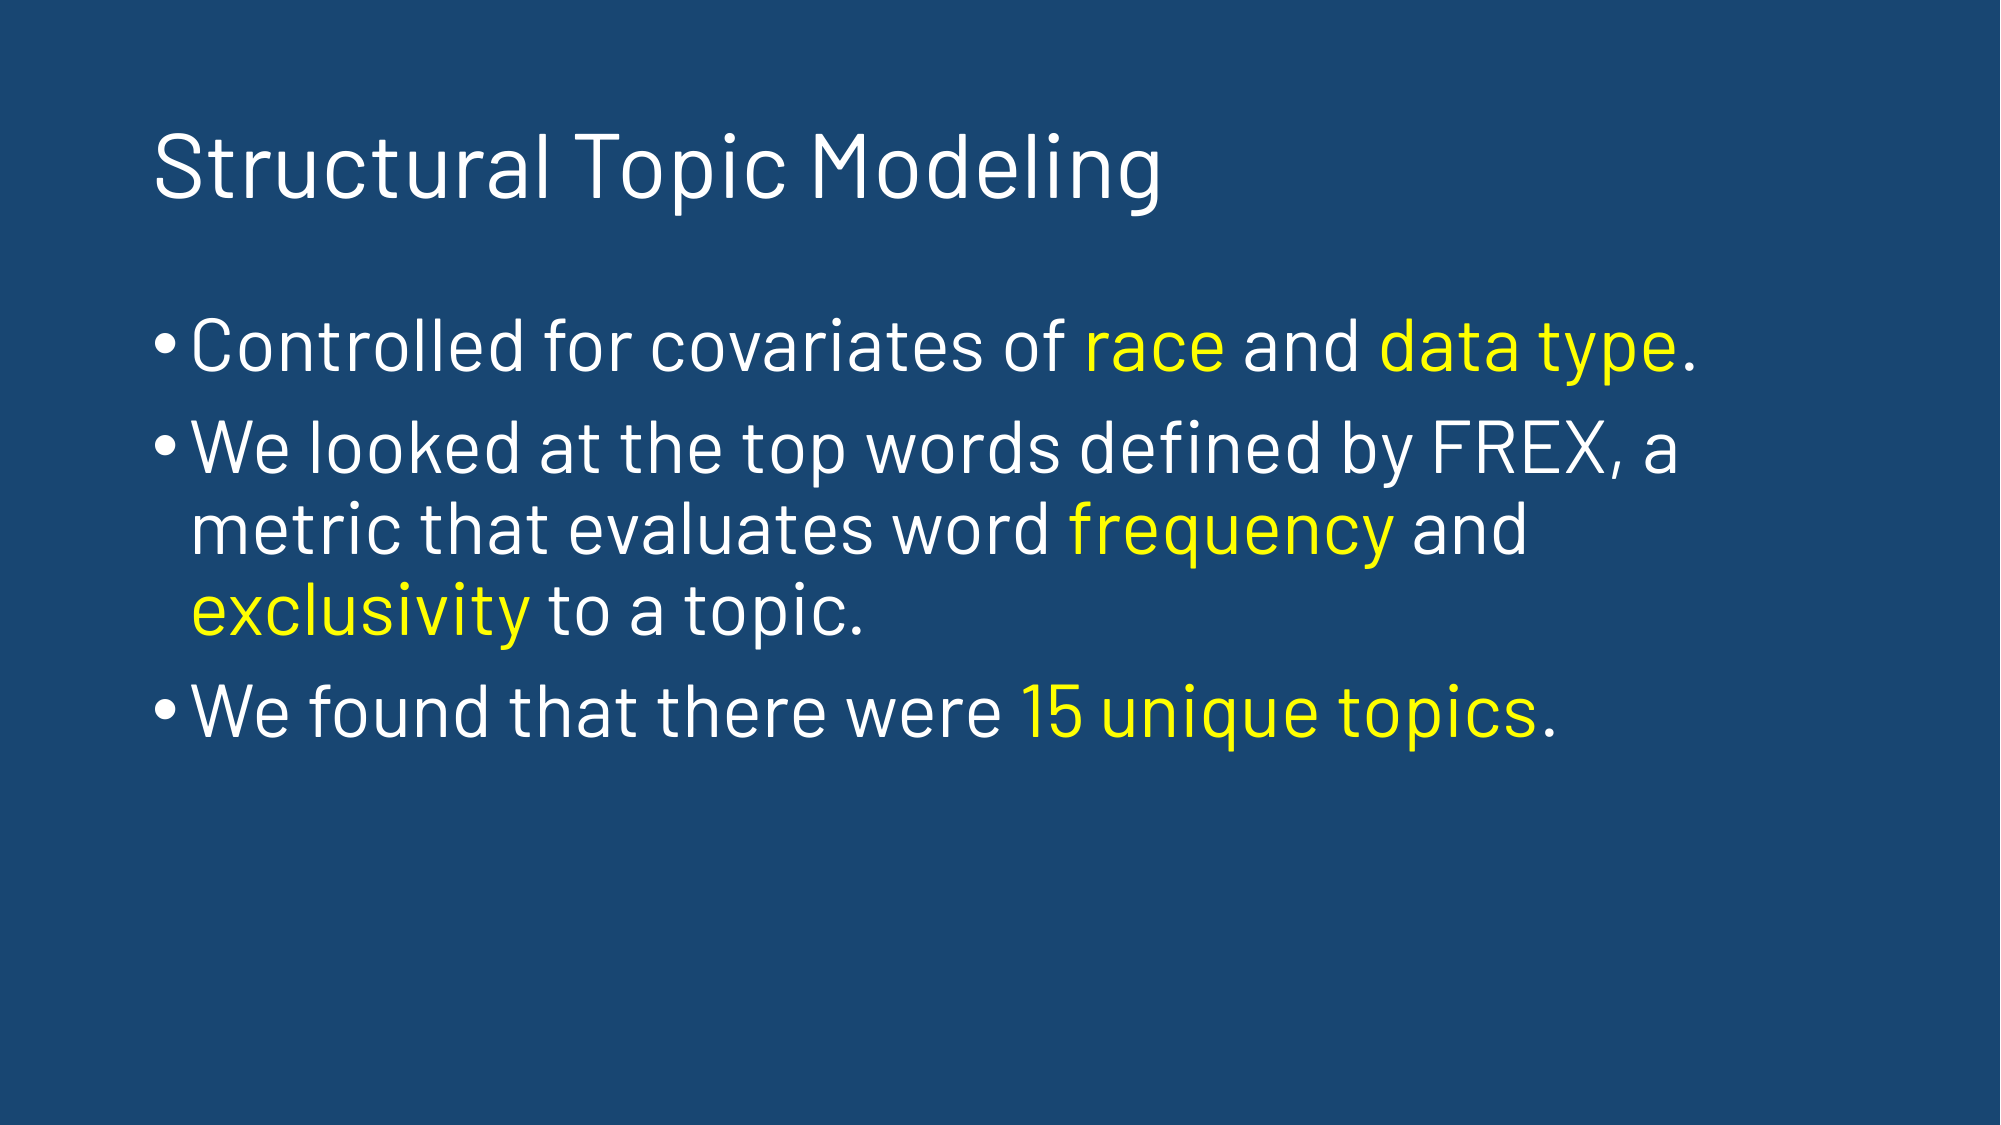

# Structural Topic Modeling
Controlled for covariates of race and data type.
We looked at the top words defined by FREX, a metric that evaluates word frequency and exclusivity to a topic.
We found that there were 15 unique topics.